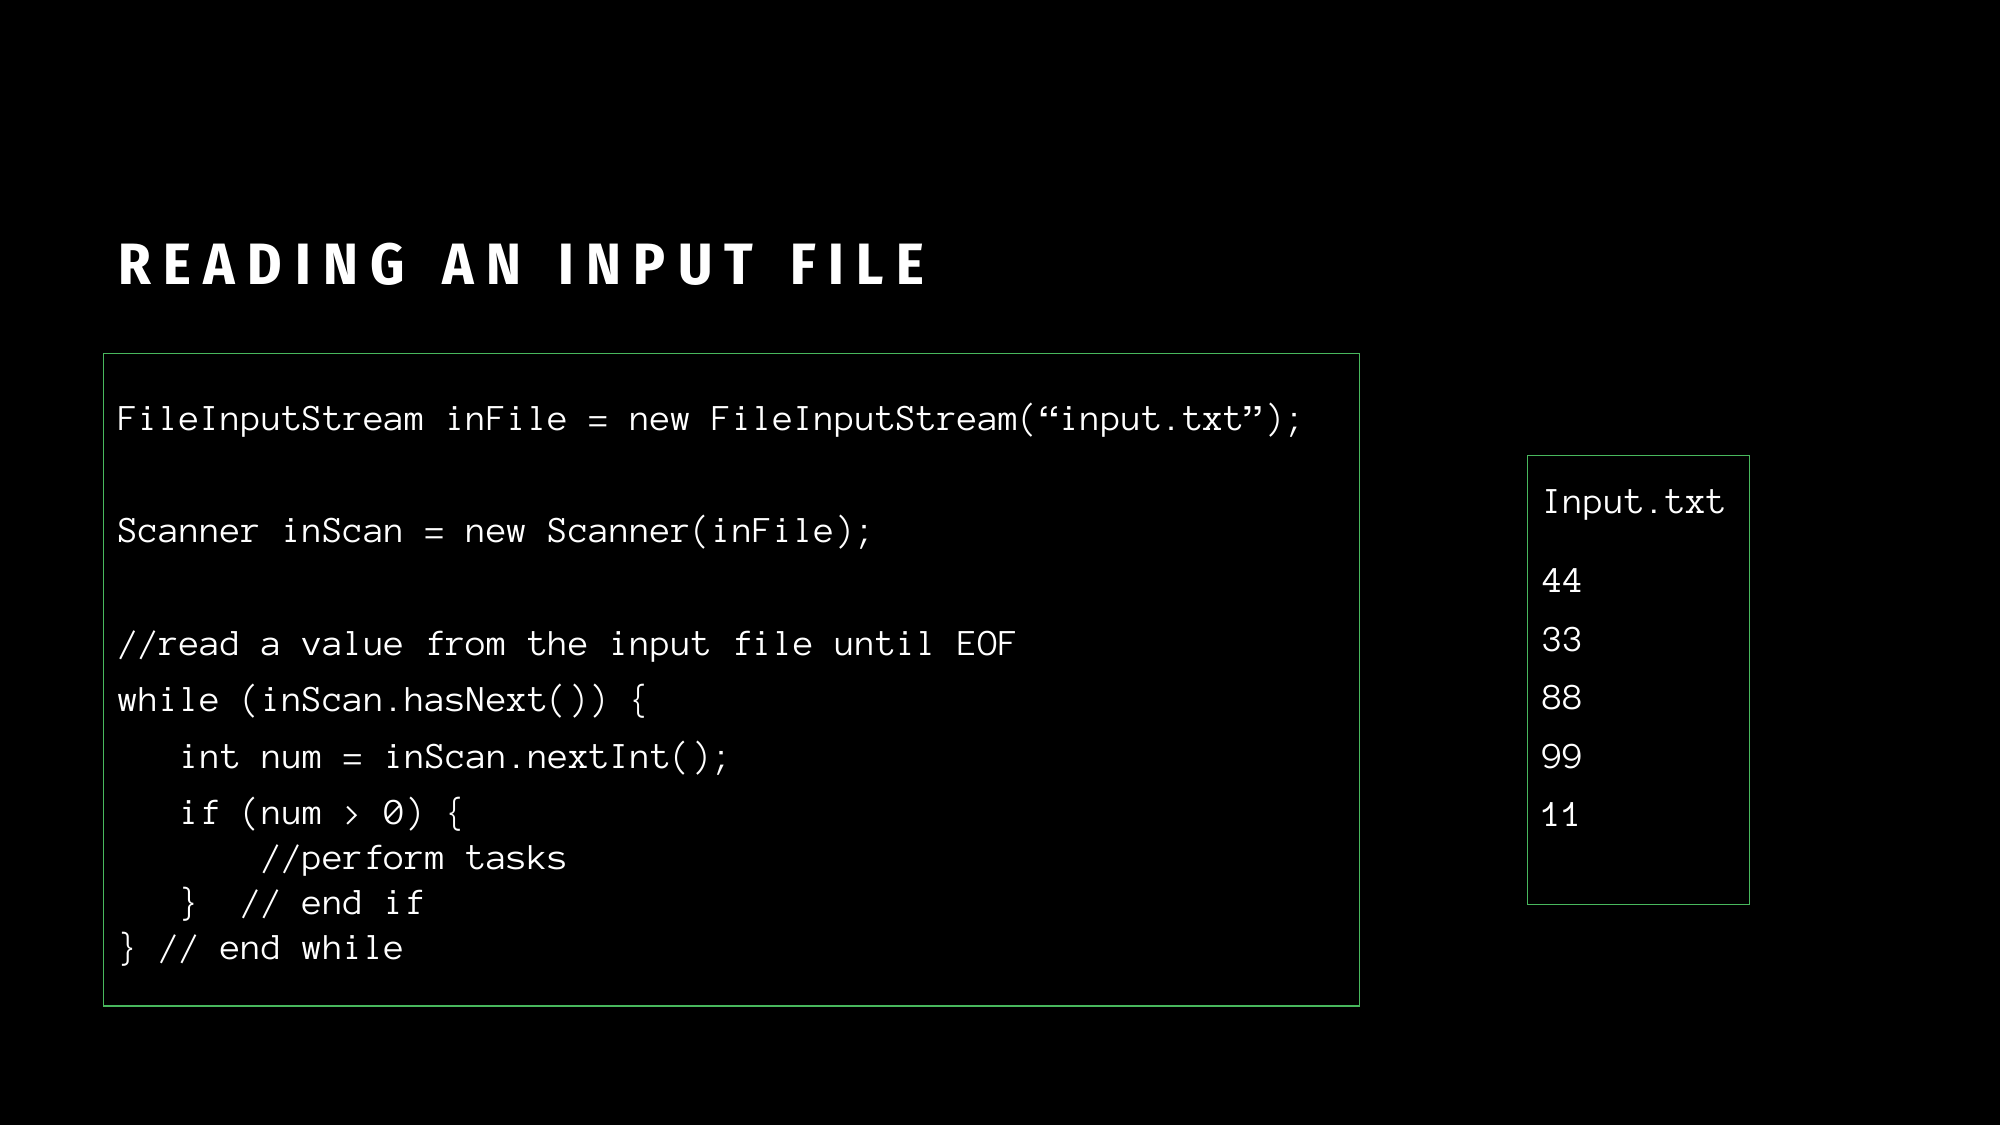

# Reading an input file
FileInputStream inFile = new FileInputStream(“input.txt”);

Scanner inScan = new Scanner(inFile);

//read a value from the input file until EOF
while (inScan.hasNext()) {
   int num = inScan.nextInt();
   if (num > 0) {
       //perform tasks
   }  // end if
} // end while
Input.txt
44
33
88
99
11